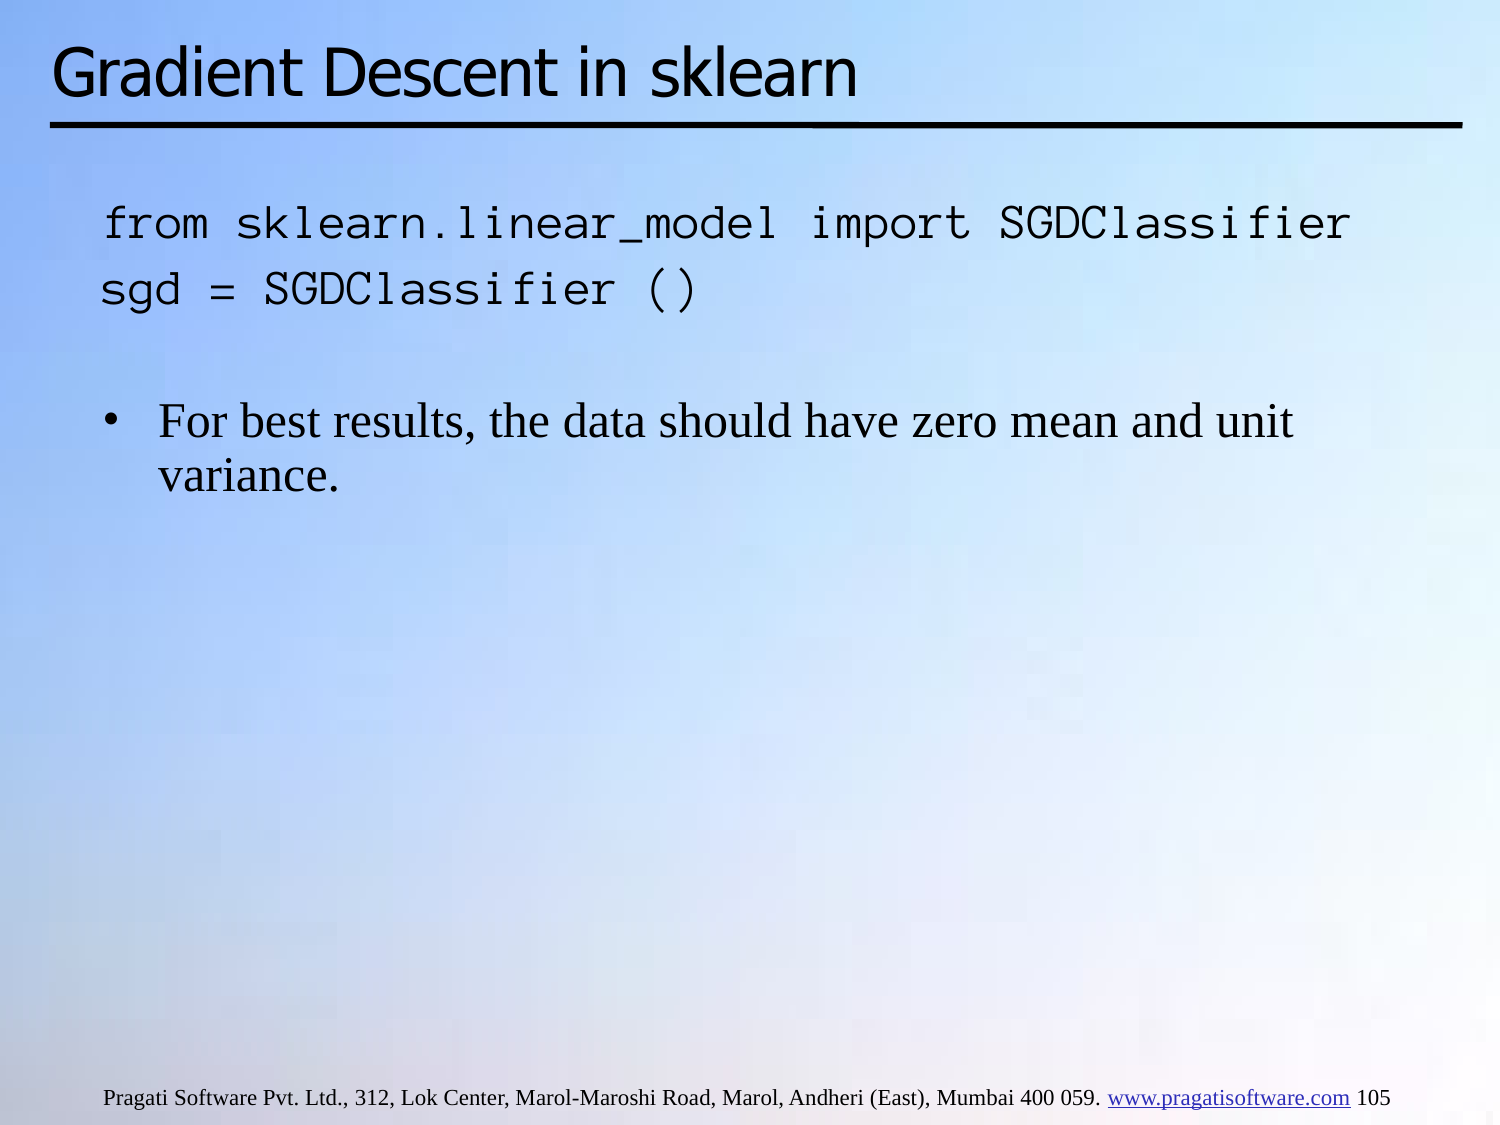

# Gradient Descent in sklearn
from sklearn.linear_model import SGDClassifier
sgd = SGDClassifier ()

For best results, the data should have zero mean and unit variance.